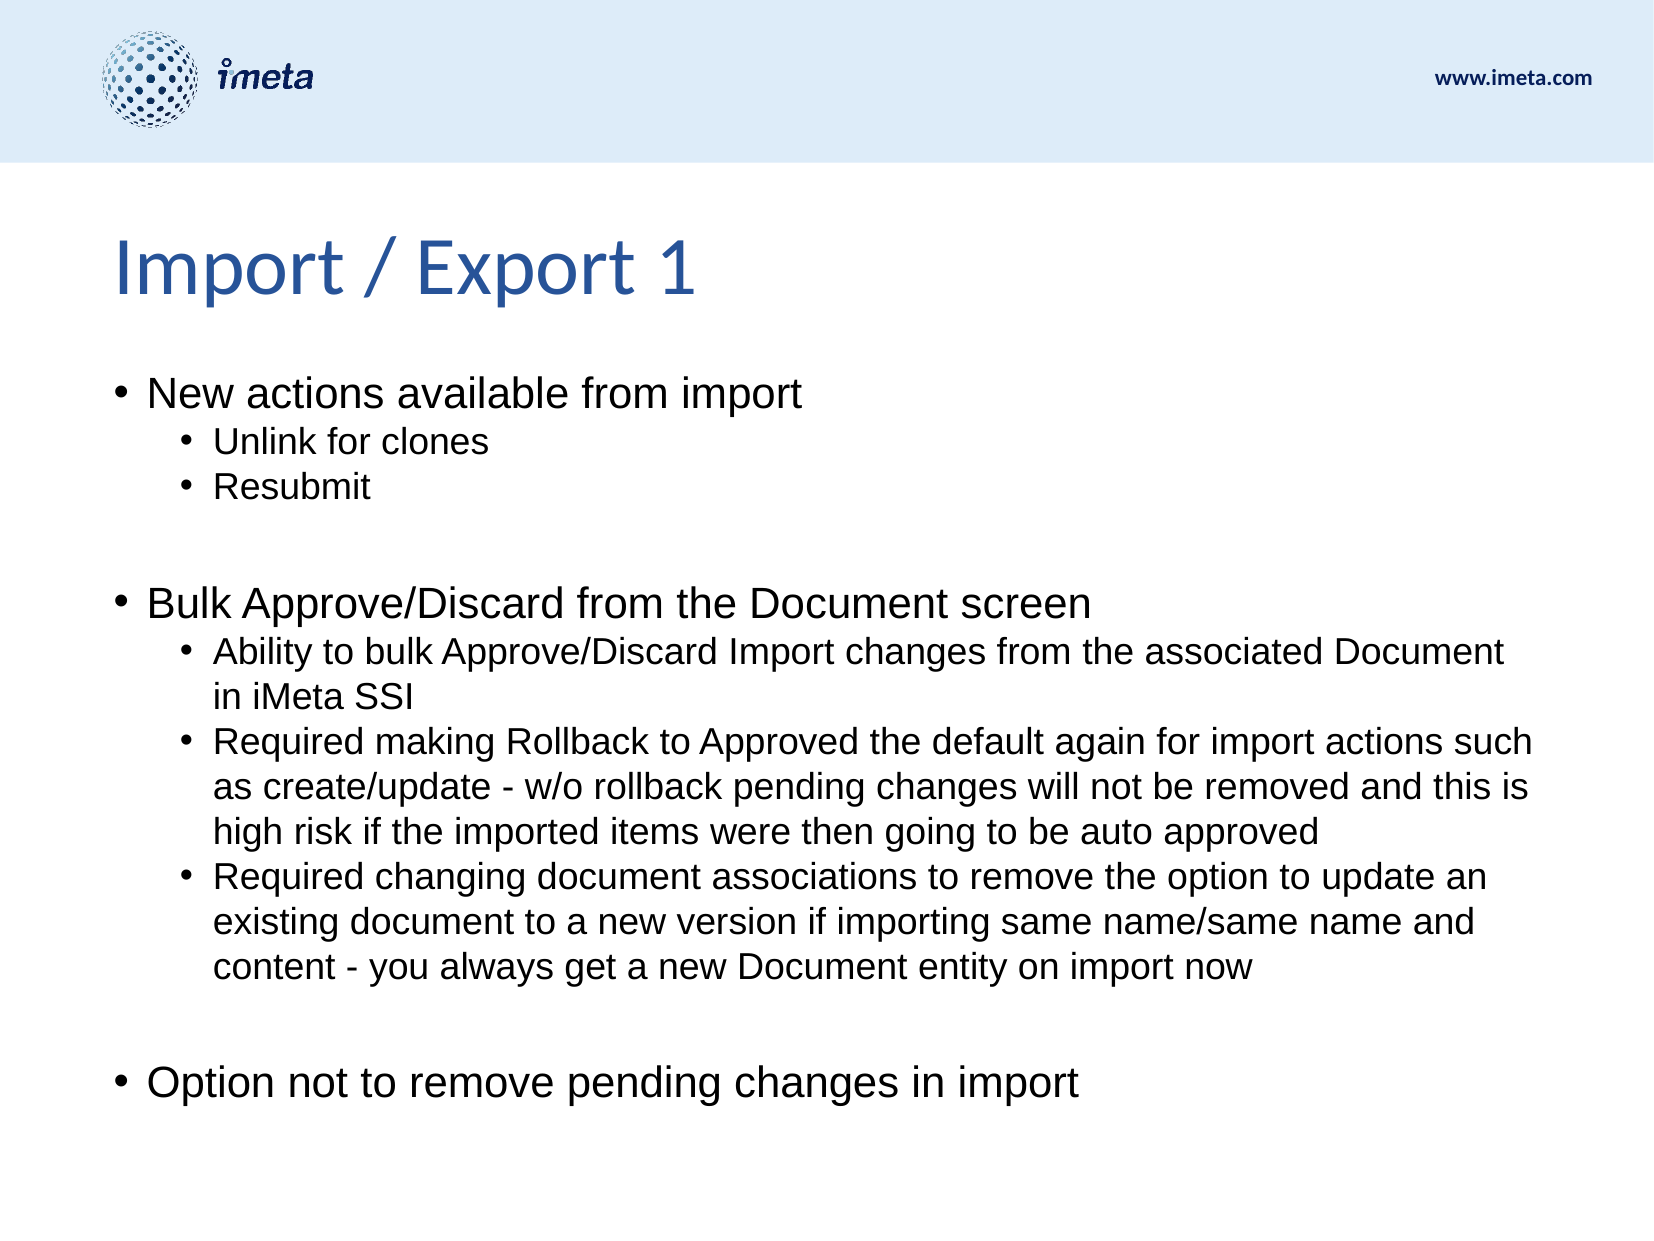

# Import / Export 1
New actions available from import
Unlink for clones
Resubmit

Bulk Approve/Discard from the Document screen
Ability to bulk Approve/Discard Import changes from the associated Document in iMeta SSI
Required making Rollback to Approved the default again for import actions such as create/update - w/o rollback pending changes will not be removed and this is high risk if the imported items were then going to be auto approved
Required changing document associations to remove the option to update an existing document to a new version if importing same name/same name and content - you always get a new Document entity on import now

Option not to remove pending changes in import